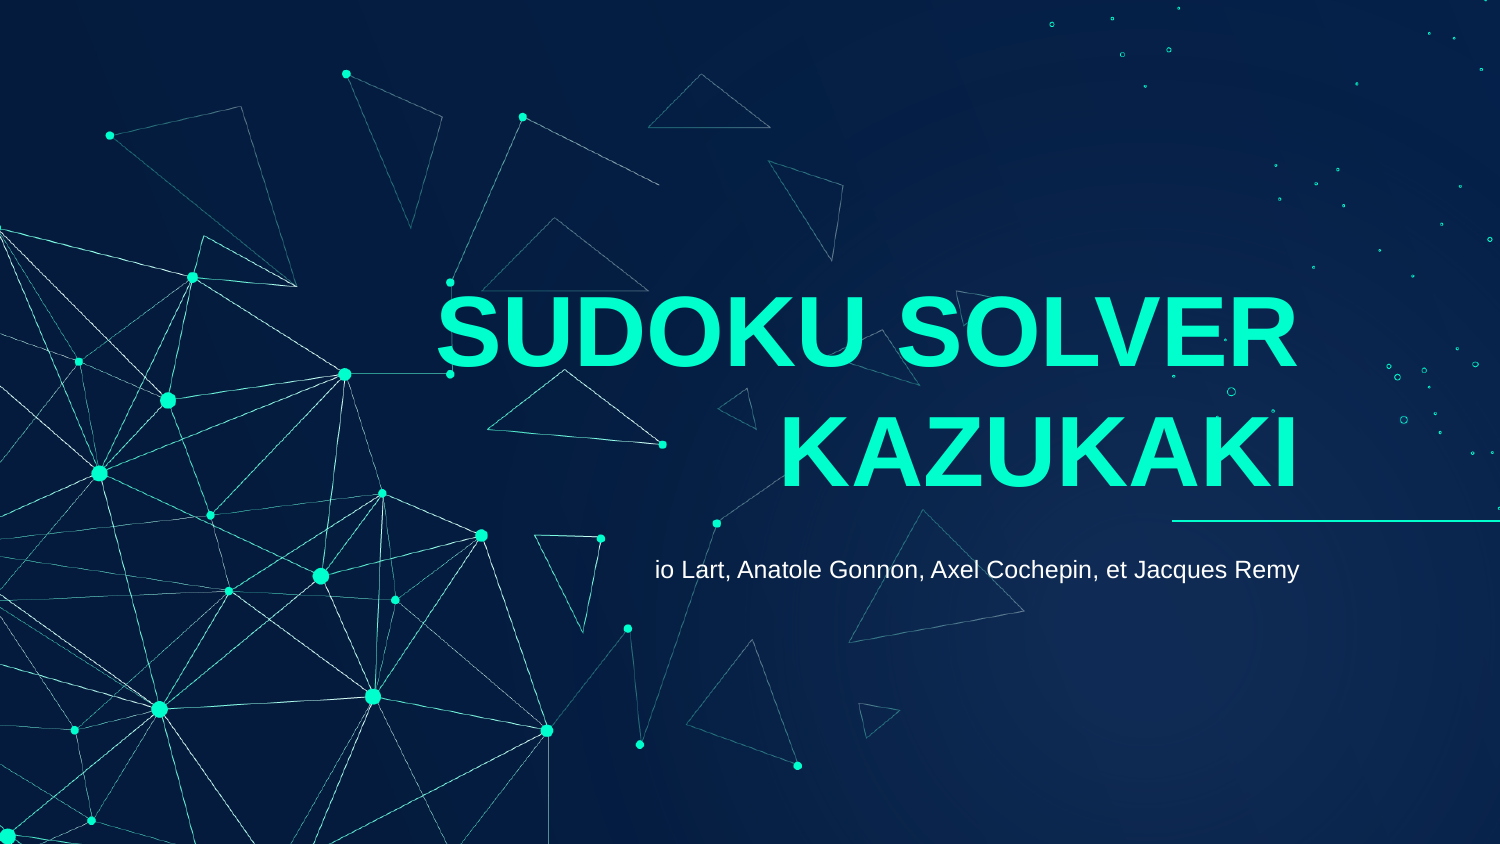

# SUDOKU SOLVER
KAZUKAKI
io Lart, Anatole Gonnon, Axel Cochepin, et Jacques Remy